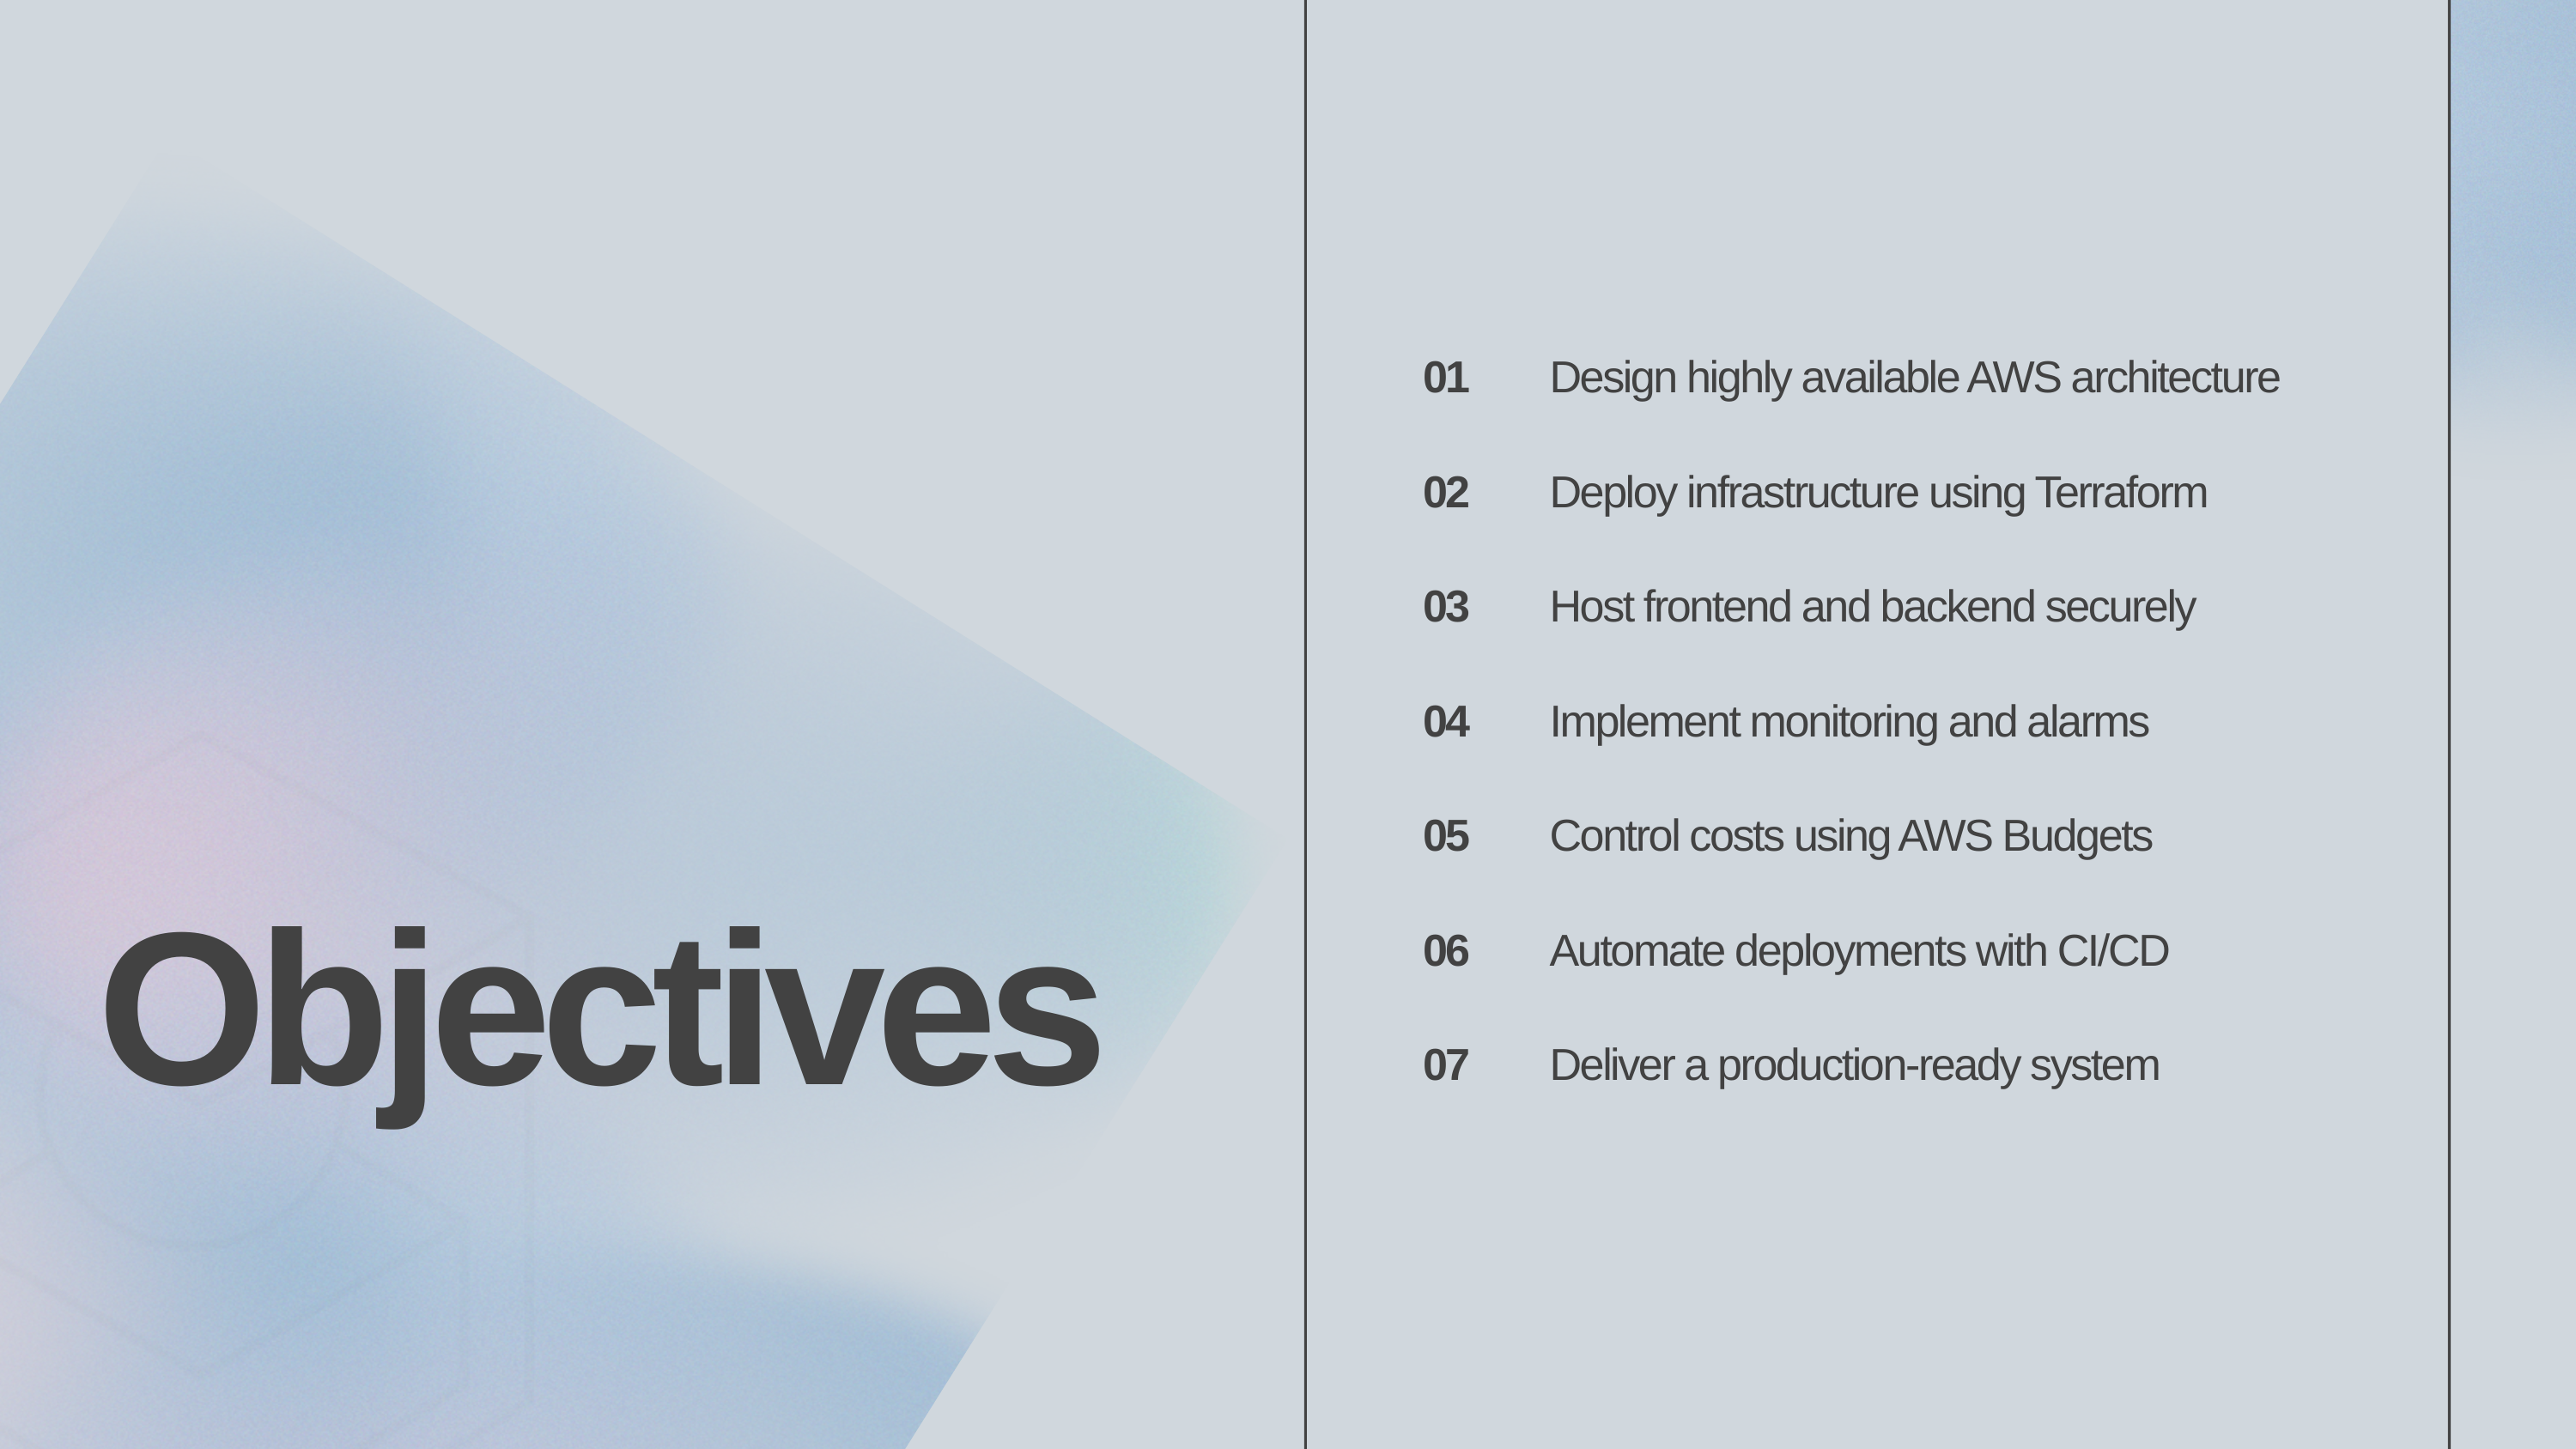

01
Design highly available AWS architecture

02
Deploy infrastructure using Terraform
03
Host frontend and backend securely
04
Implement monitoring and alarms

05
Control costs using AWS Budgets
Objectives

06
Automate deployments with CI/CD
07
Deliver a production-ready system